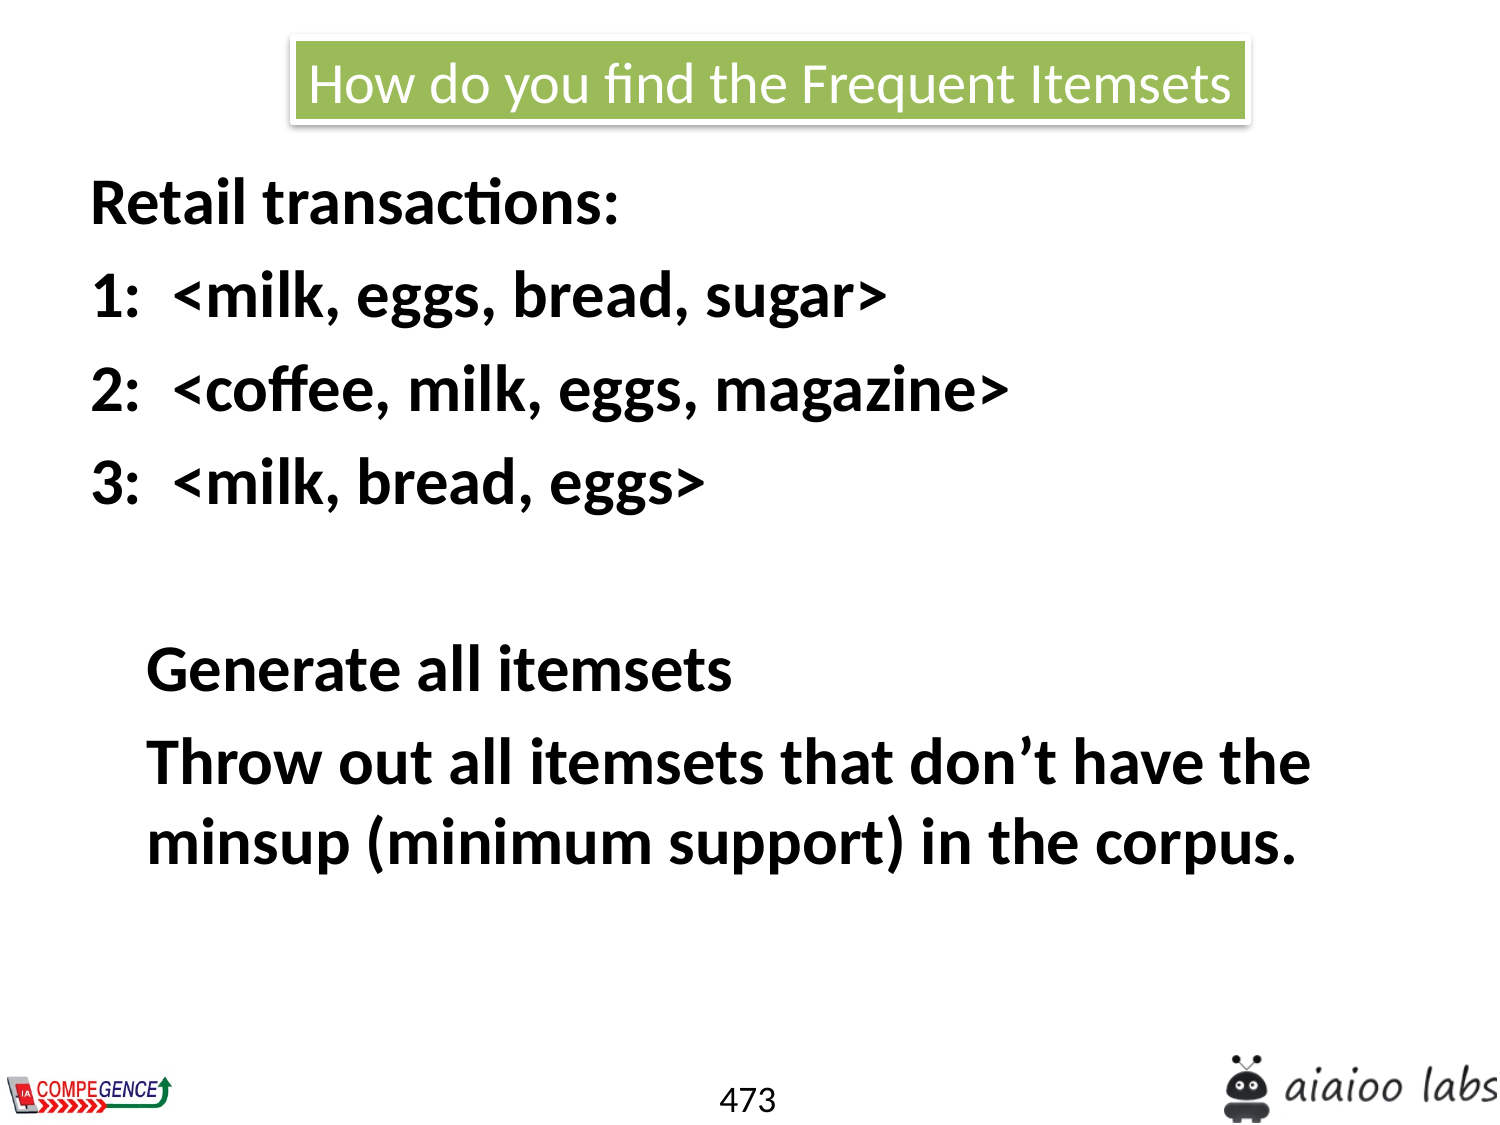

How do you find the Frequent Itemsets
Retail transactions:
1:  <milk, eggs, bread, sugar>
2:  <coffee, milk, eggs, magazine>
3:  <milk, bread, eggs>

	Generate all itemsets
	Throw out all itemsets that don’t have the minsup (minimum support) in the corpus.